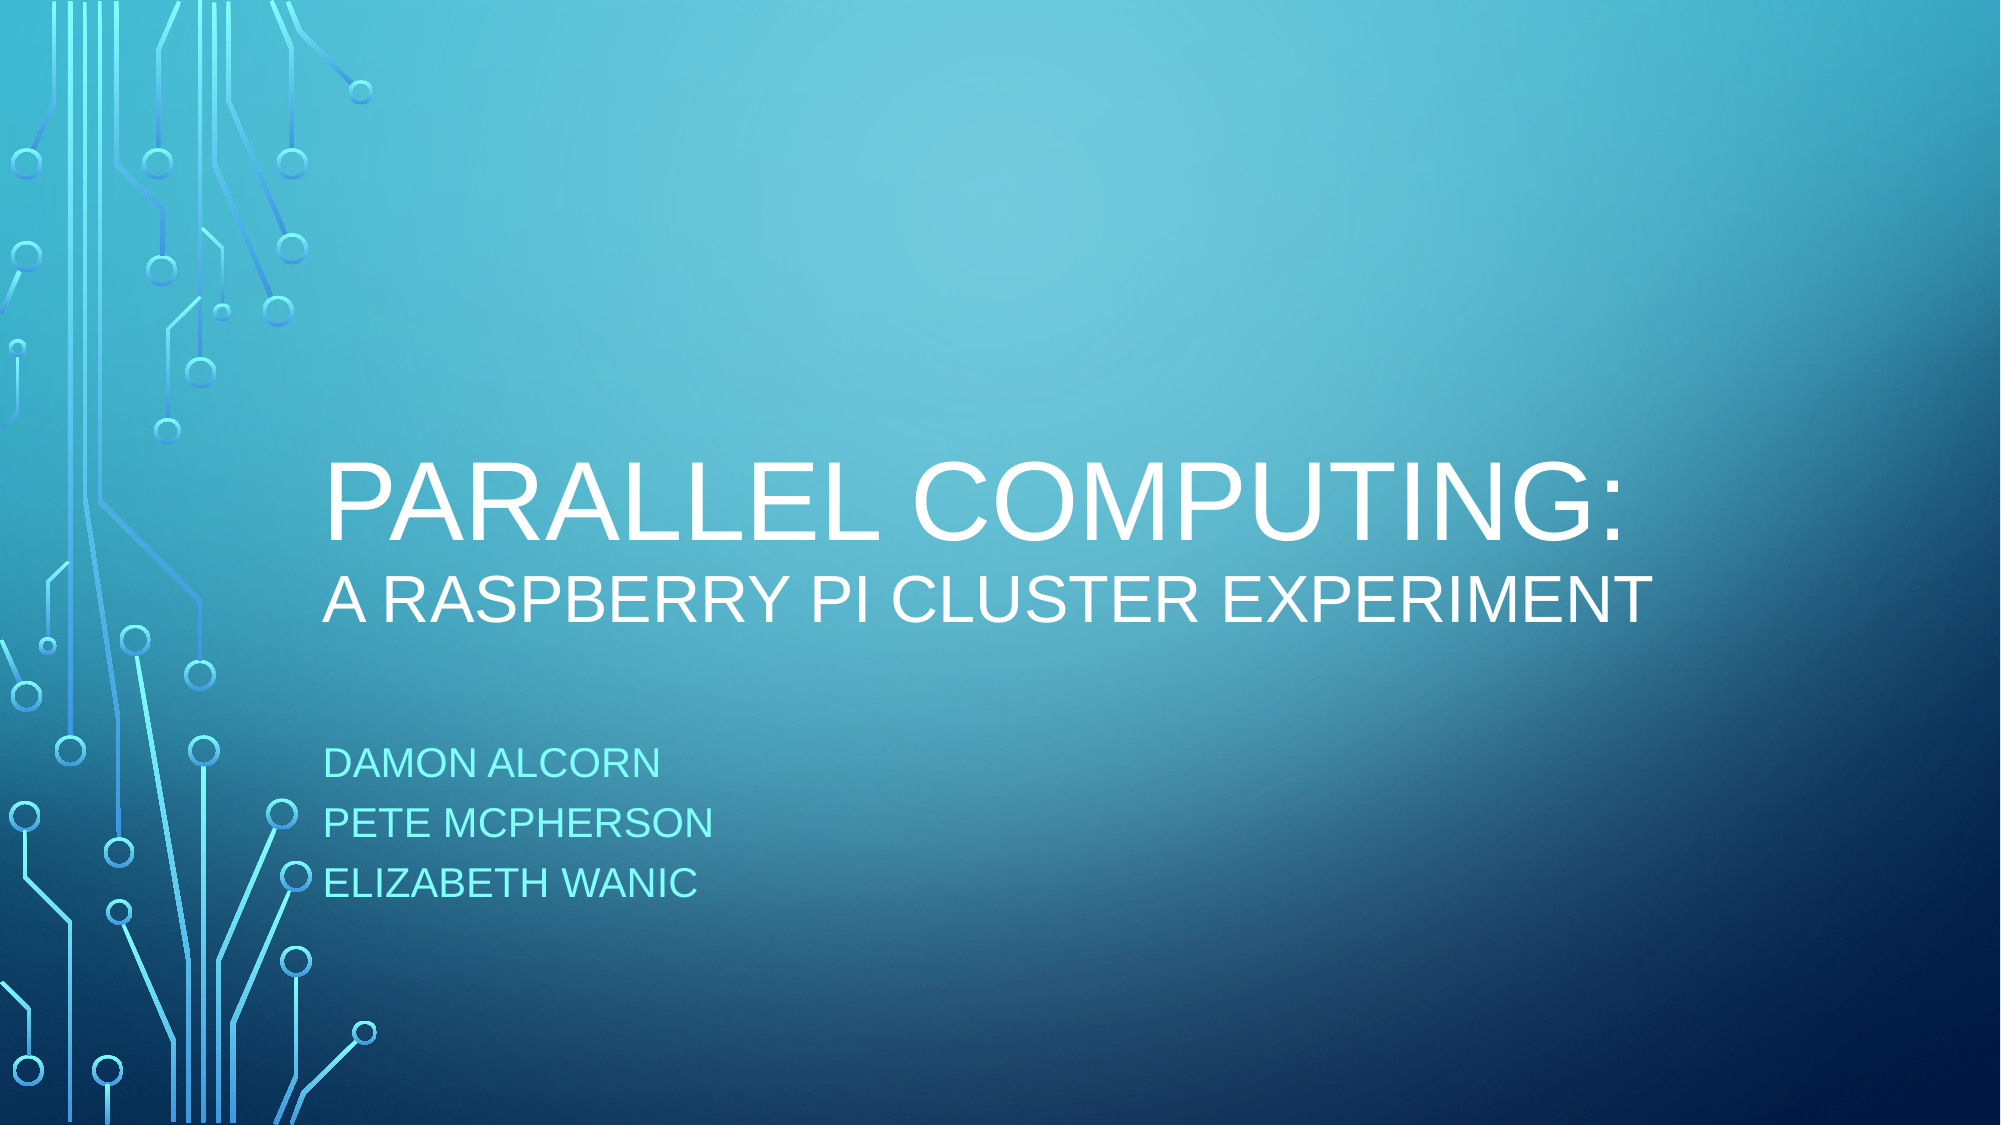

# Parallel Computing: A Raspberry Pi Cluster experiment
Damon alcorn
Pete McPherson
Elizabeth wanic